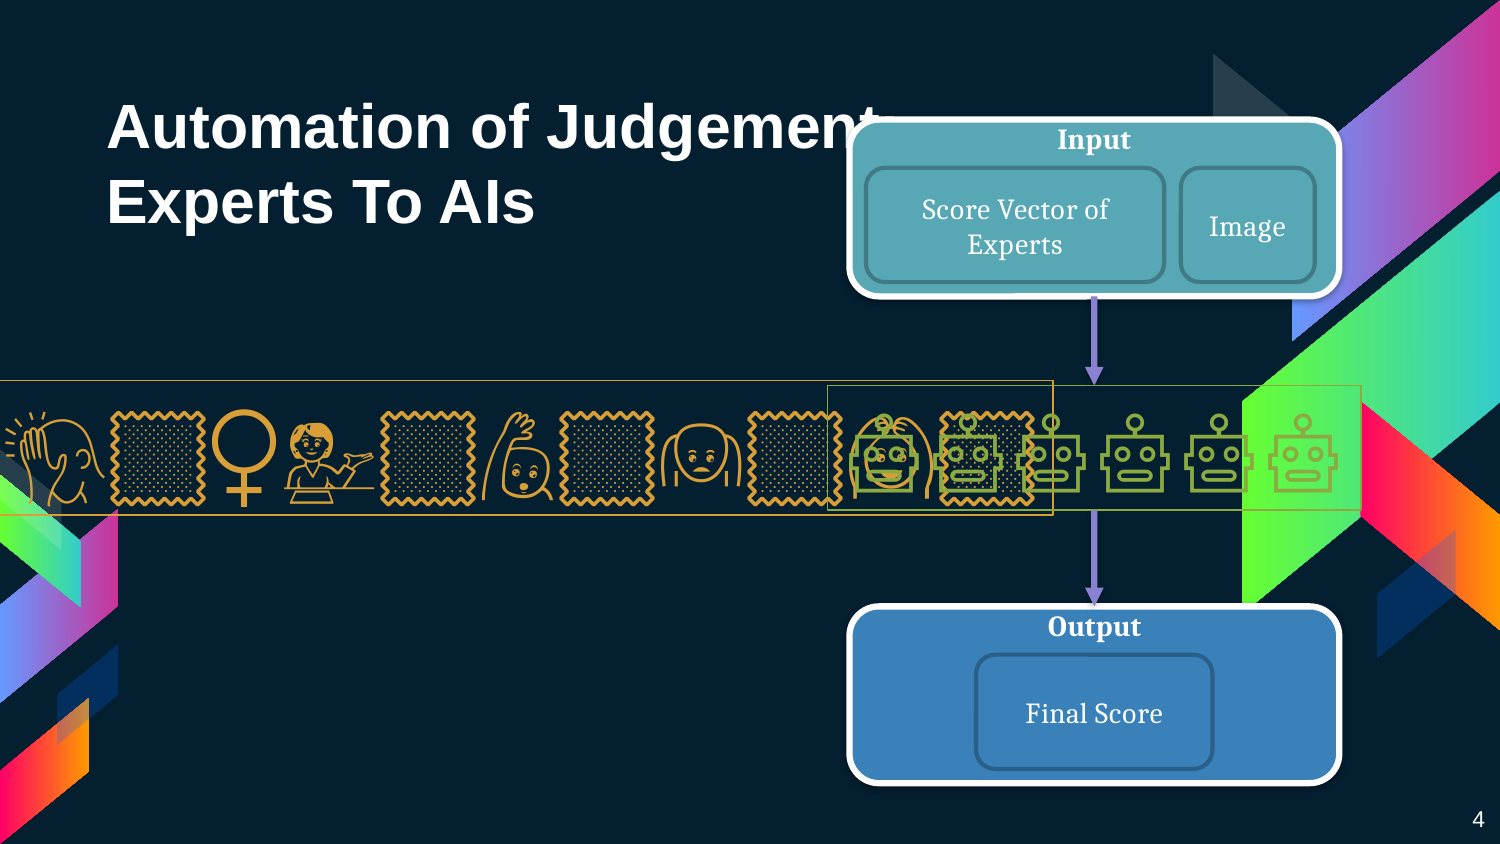

Input

# Automation of Judgement: Experts To AIs
Score Vector of Experts
Image
🤷🏻‍♀️🤦🏻‍♀️💁🏻🙋🏻🙍🏻🙆🏻
🤖🤖🤖🤖🤖🤖
Output

Final Score
4